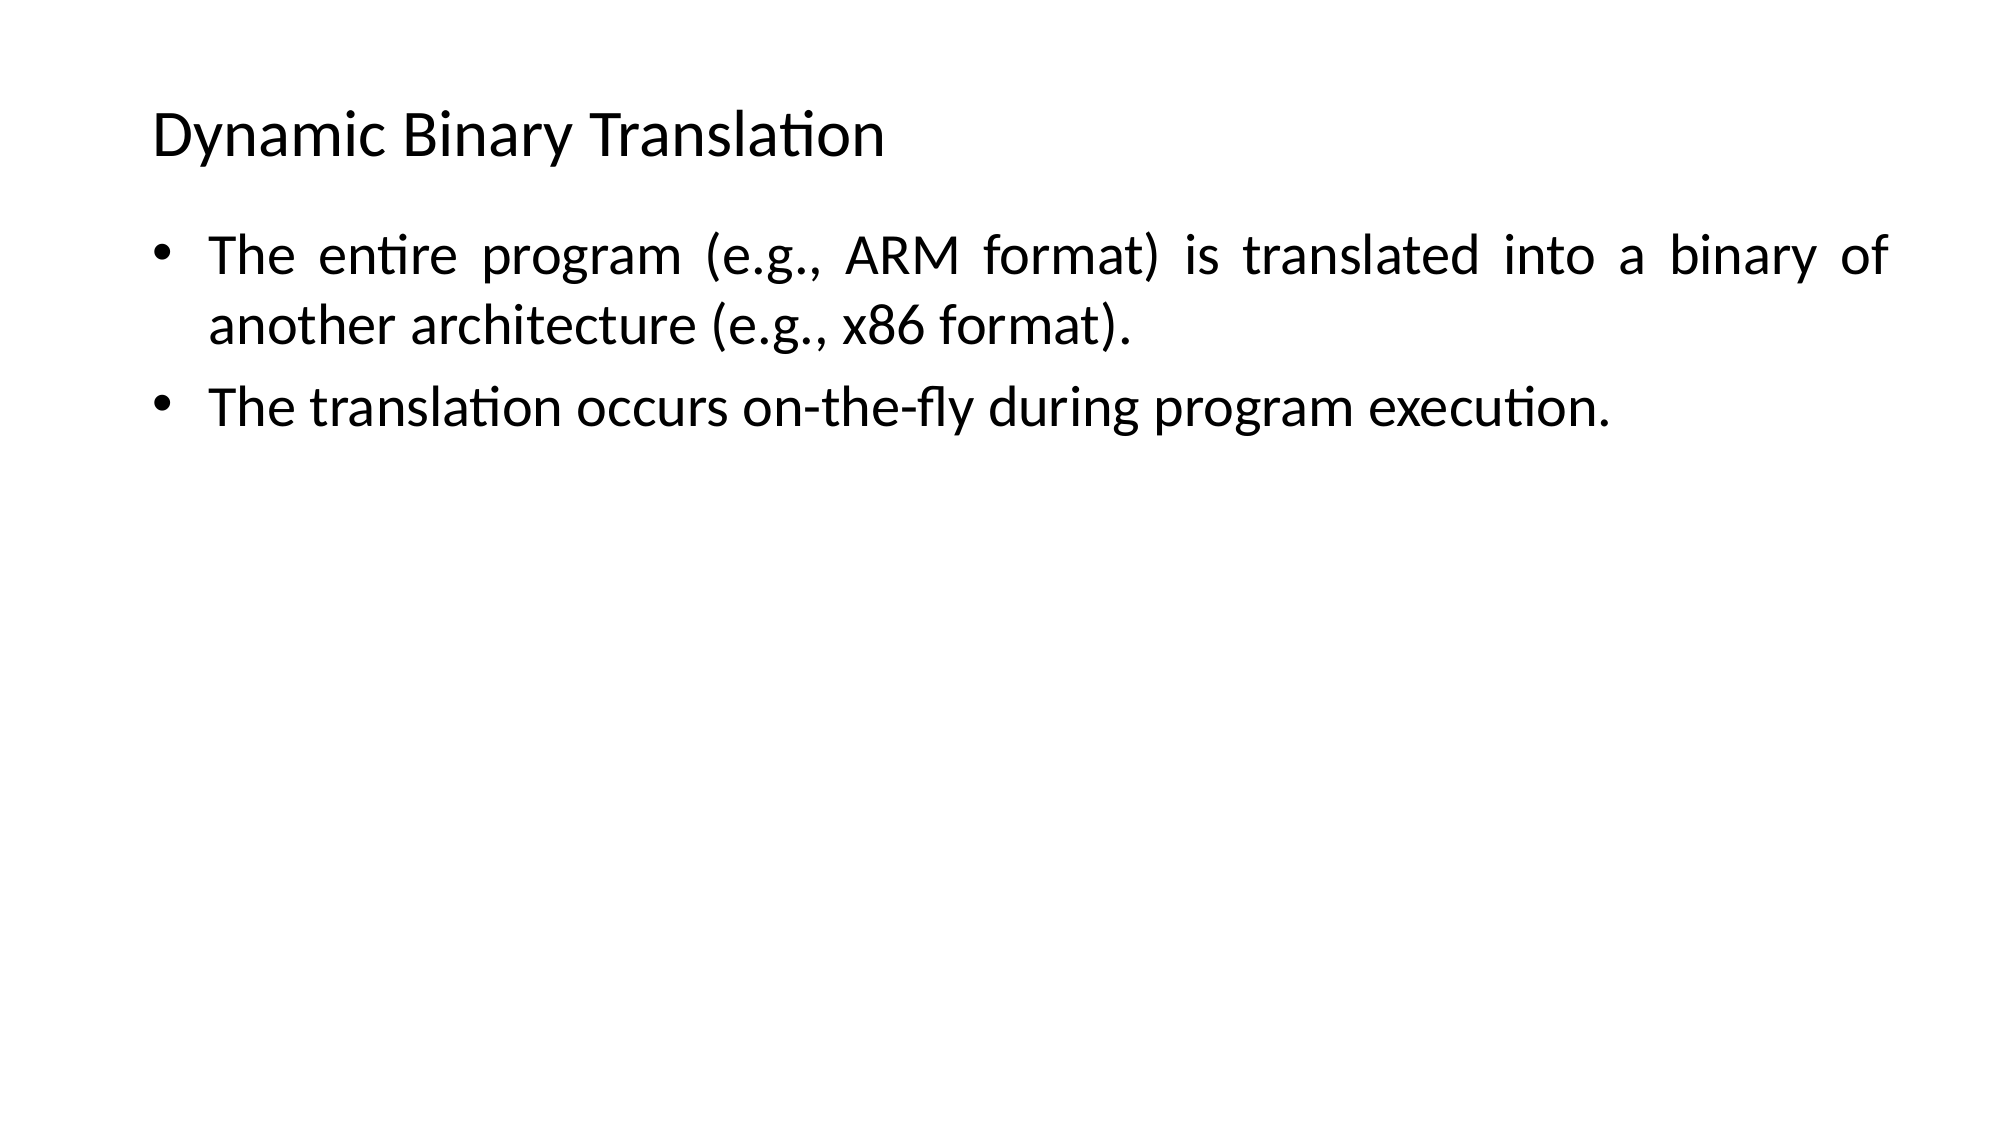

# Dynamic Binary Translation
The entire program (e.g., ARM format) is translated into a binary of another architecture (e.g., x86 format).
The translation occurs on-the-fly during program execution.